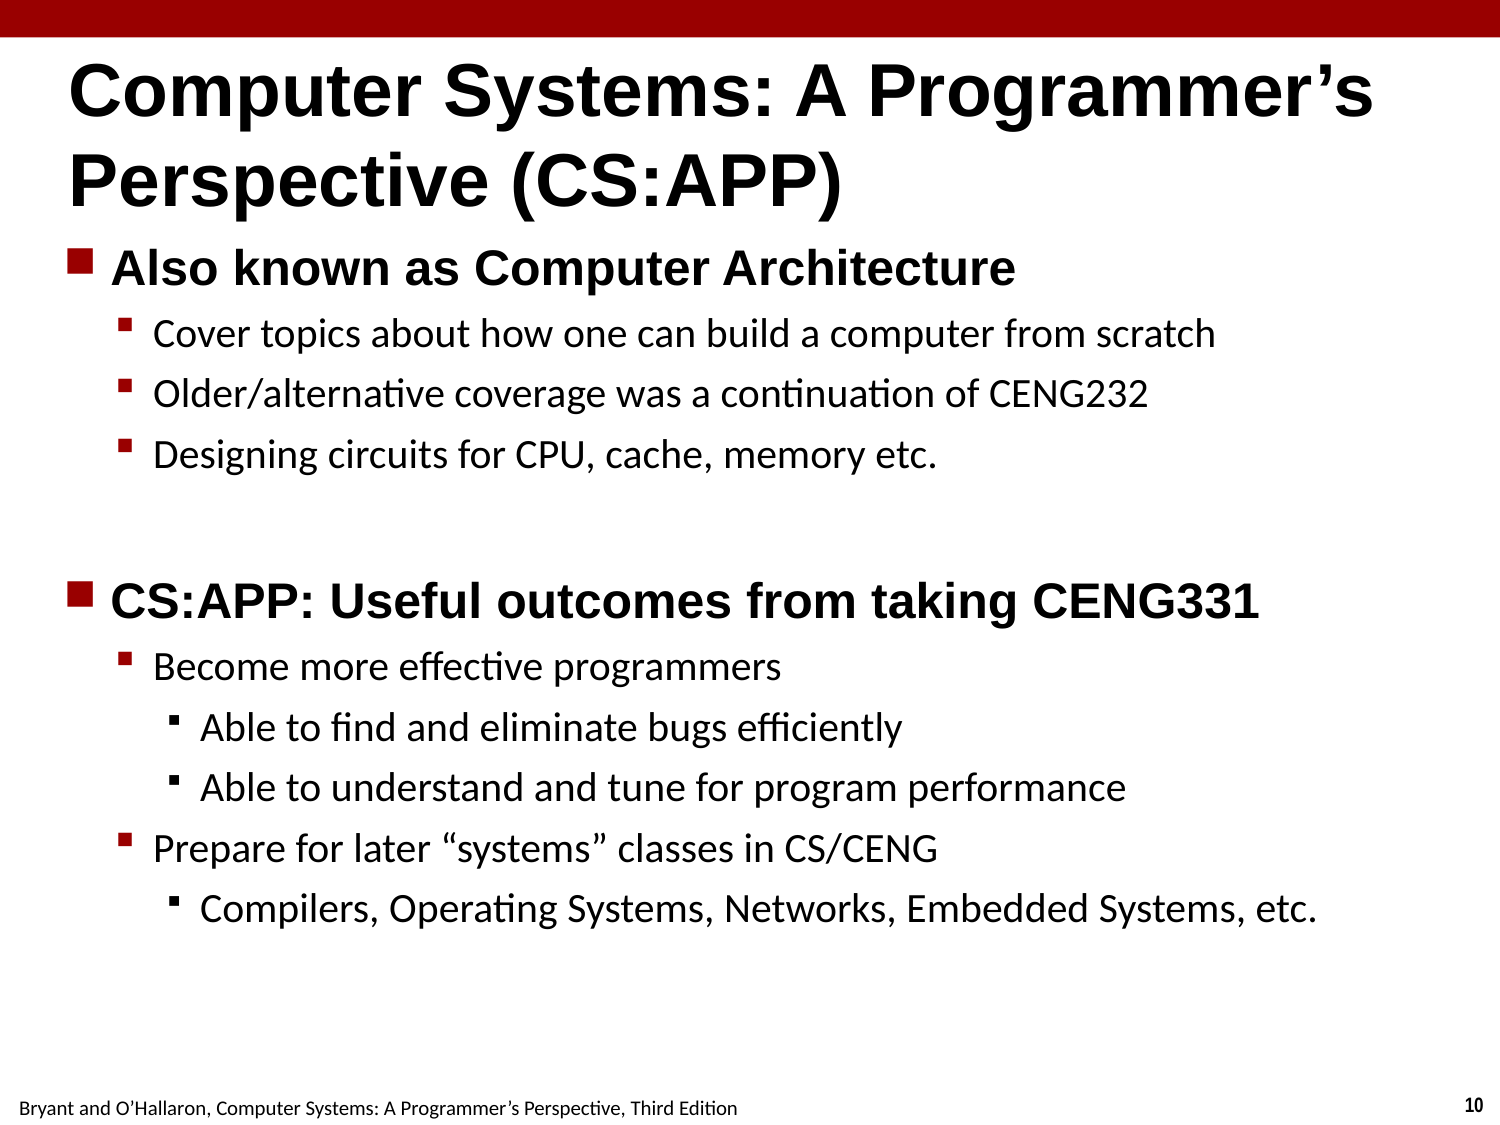

# Computer Systems: A Programmer’s Perspective (CS:APP)
Also known as Computer Architecture
Cover topics about how one can build a computer from scratch
Older/alternative coverage was a continuation of CENG232
Designing circuits for CPU, cache, memory etc.

CS:APP: Useful outcomes from taking CENG331
Become more effective programmers
Able to find and eliminate bugs efficiently
Able to understand and tune for program performance
Prepare for later “systems” classes in CS/CENG
Compilers, Operating Systems, Networks, Embedded Systems, etc.